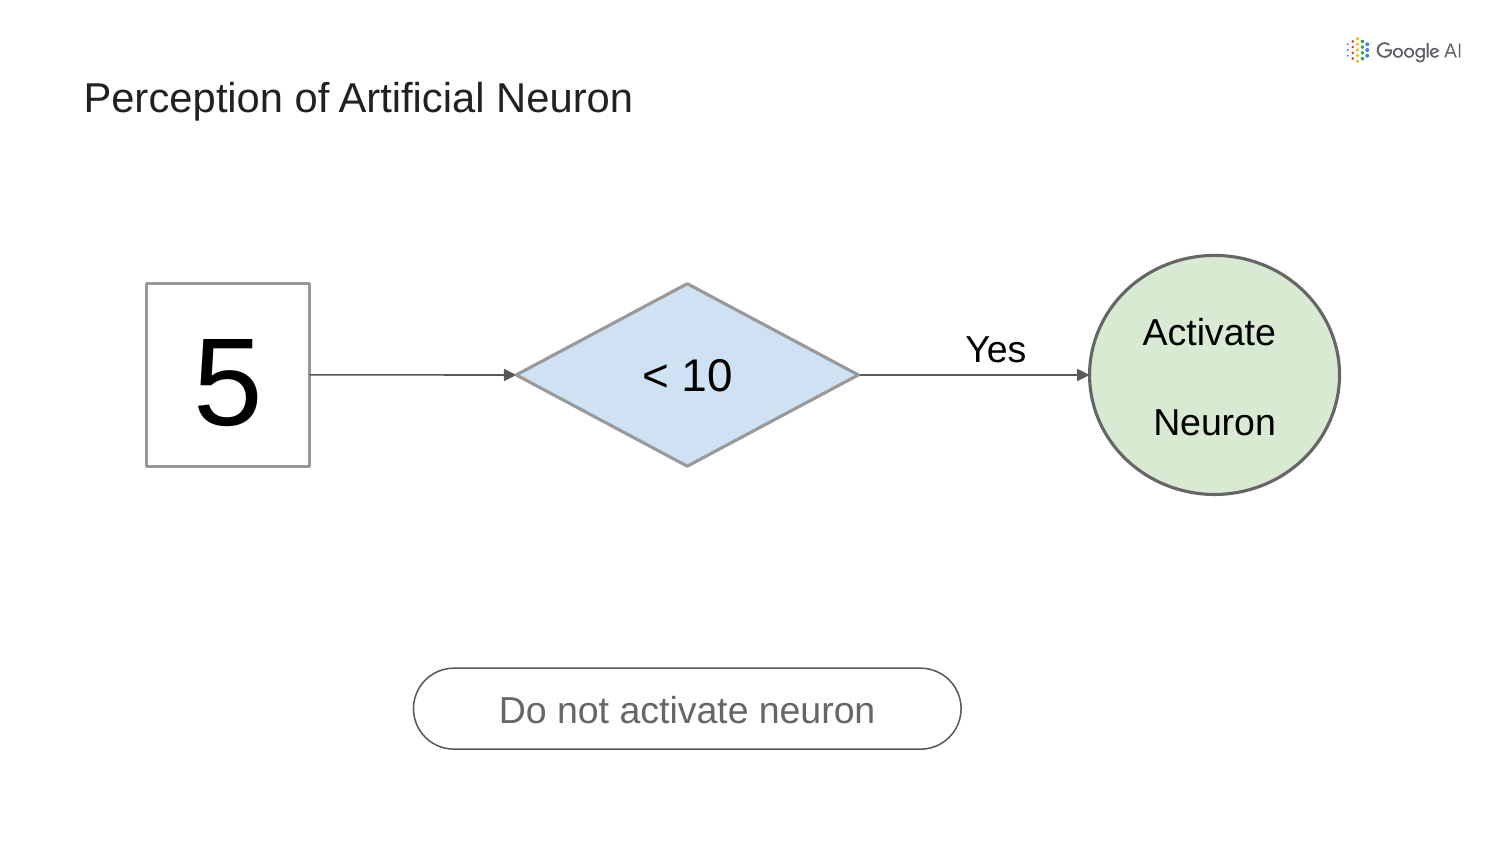

# Perception of Artificial Neuron
Activate              Neuron
5

< 10
Yes
Do not activate neuron